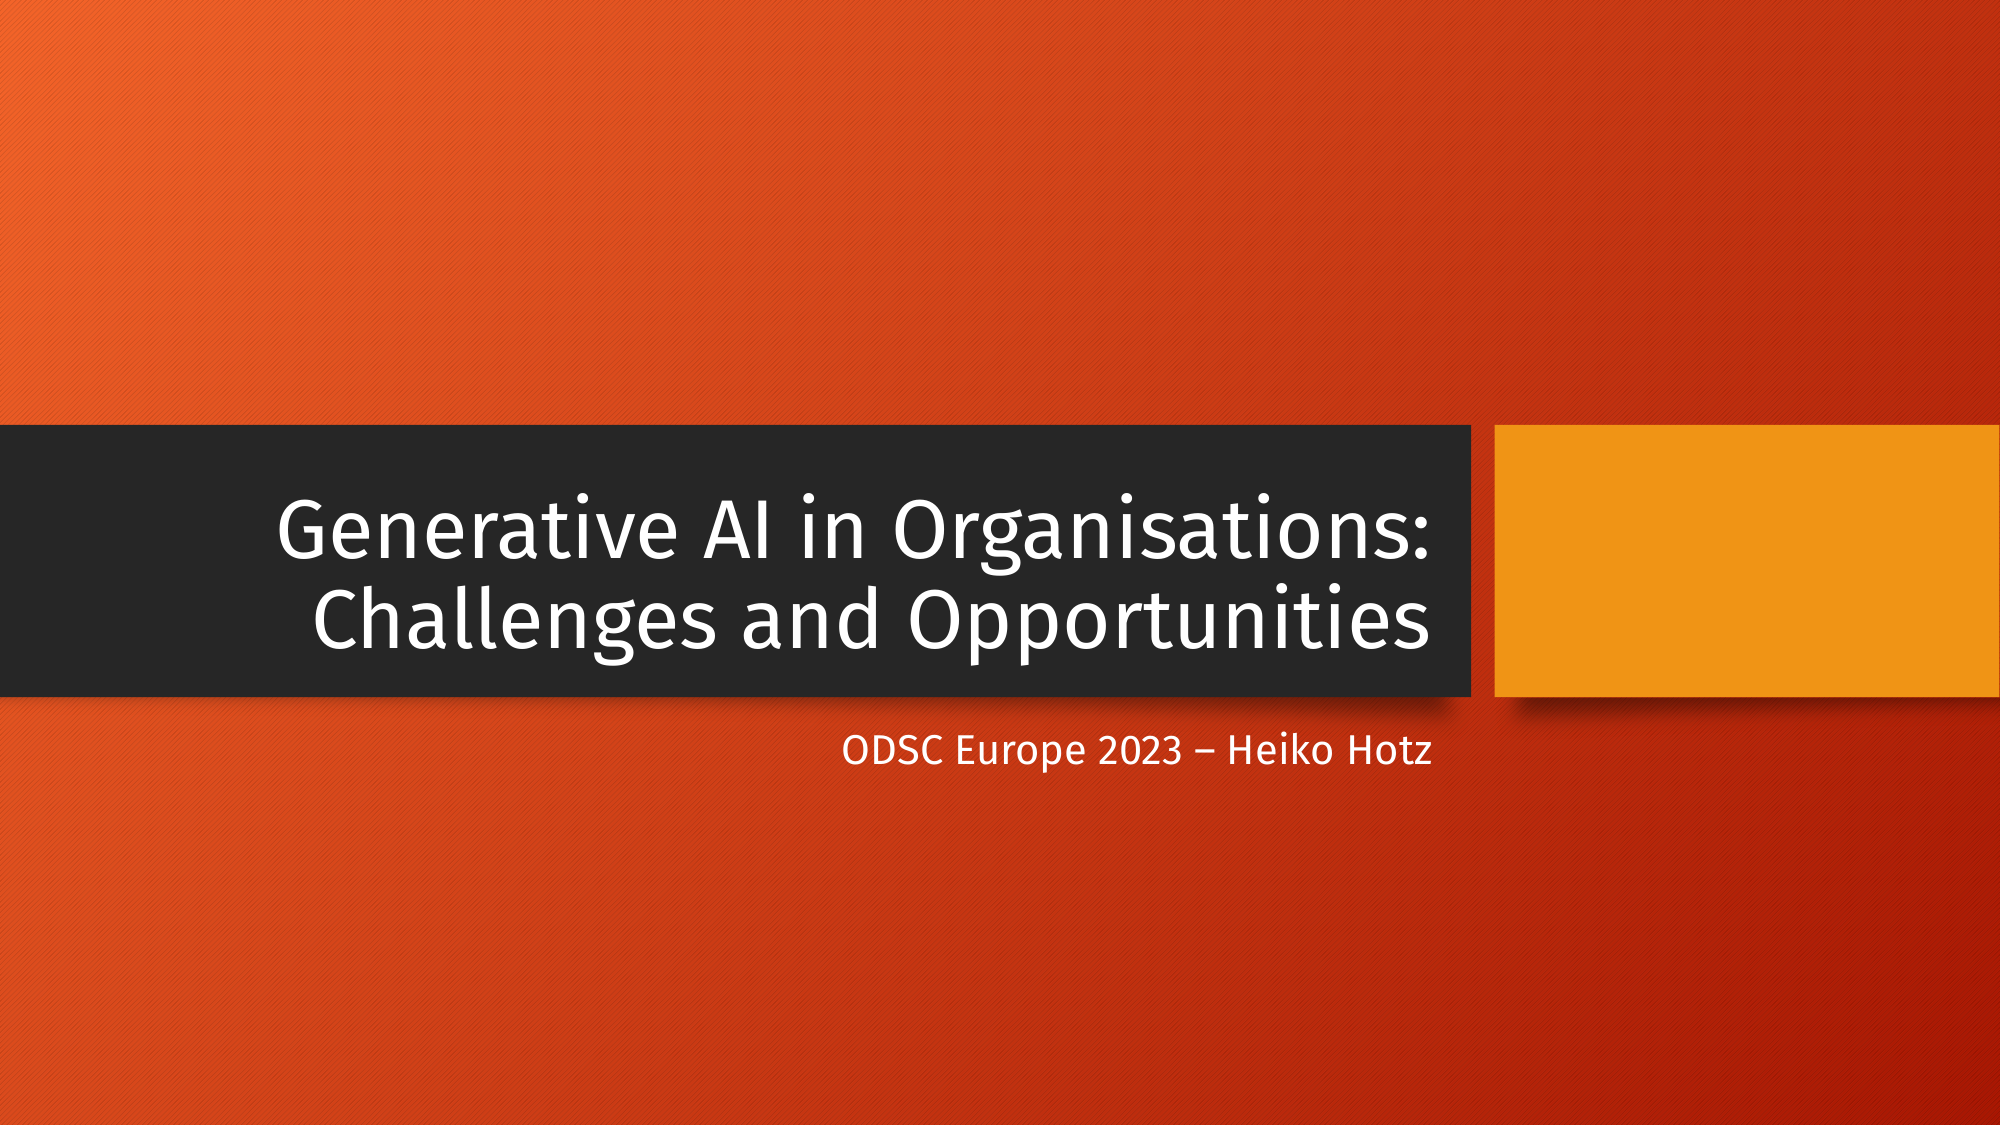

# Generative AI in Organisations: Challenges and Opportunities
ODSC Europe 2023 – Heiko Hotz